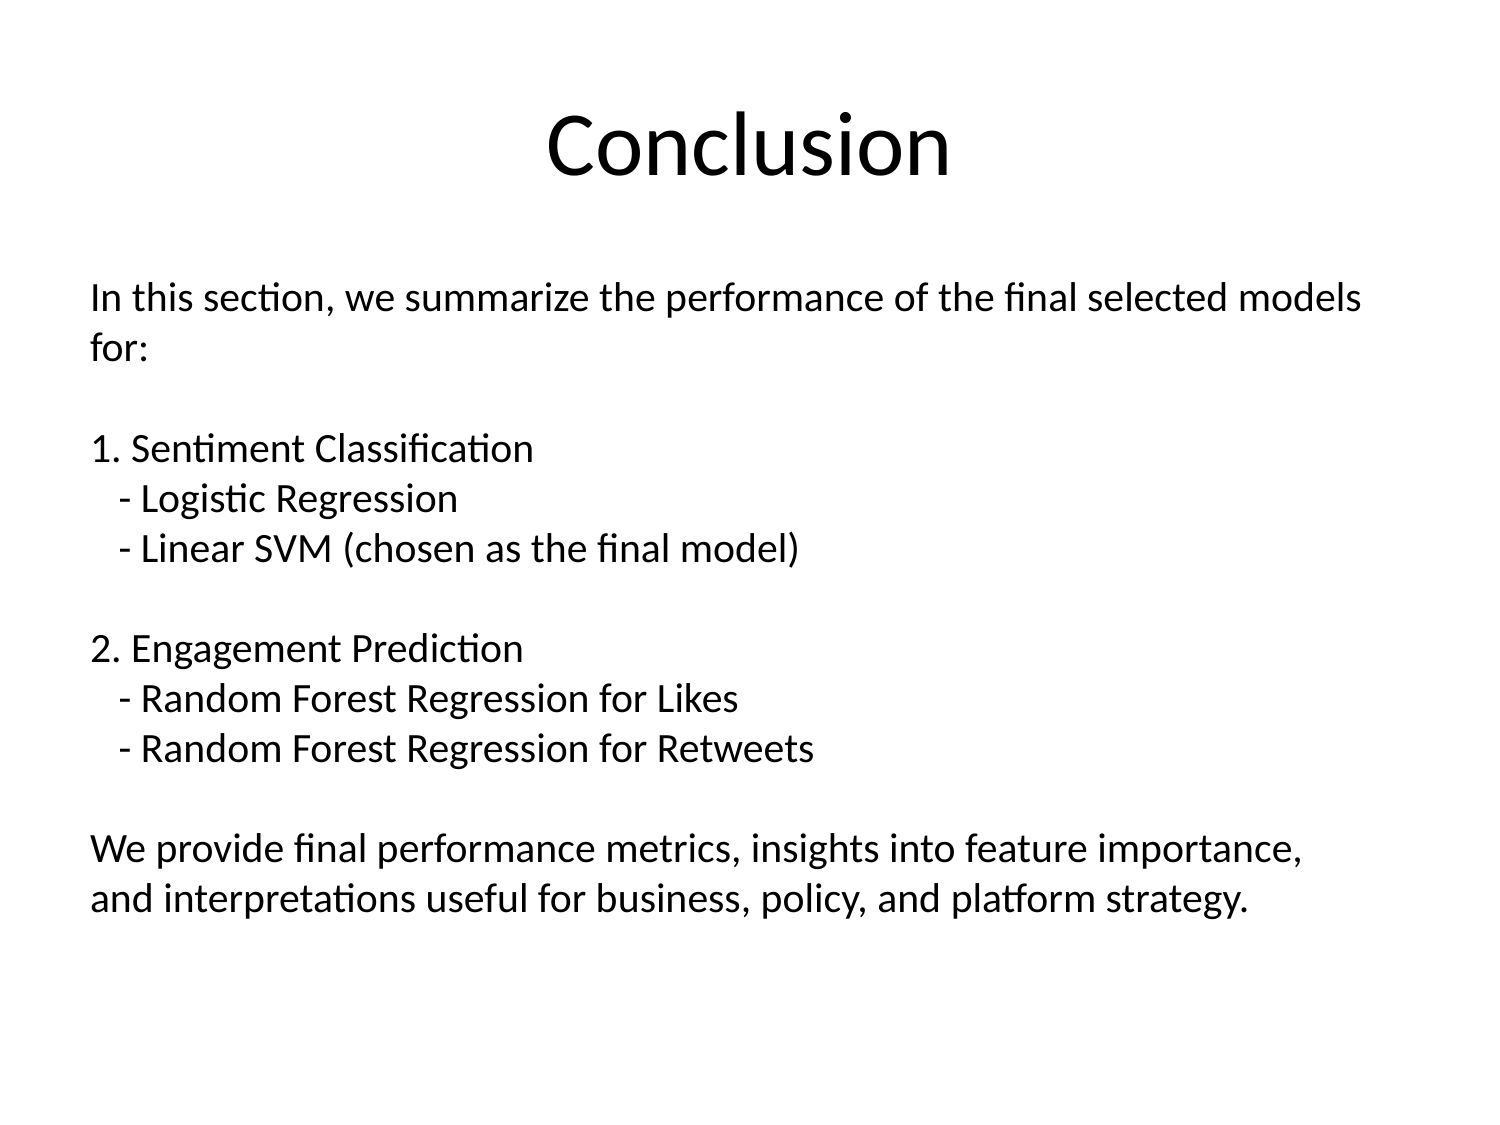

# Conclusion
In this section, we summarize the performance of the final selected models for:

1. Sentiment Classification
   - Logistic Regression
   - Linear SVM (chosen as the final model)

2. Engagement Prediction
   - Random Forest Regression for Likes
   - Random Forest Regression for Retweets

We provide final performance metrics, insights into feature importance,
and interpretations useful for business, policy, and platform strategy.